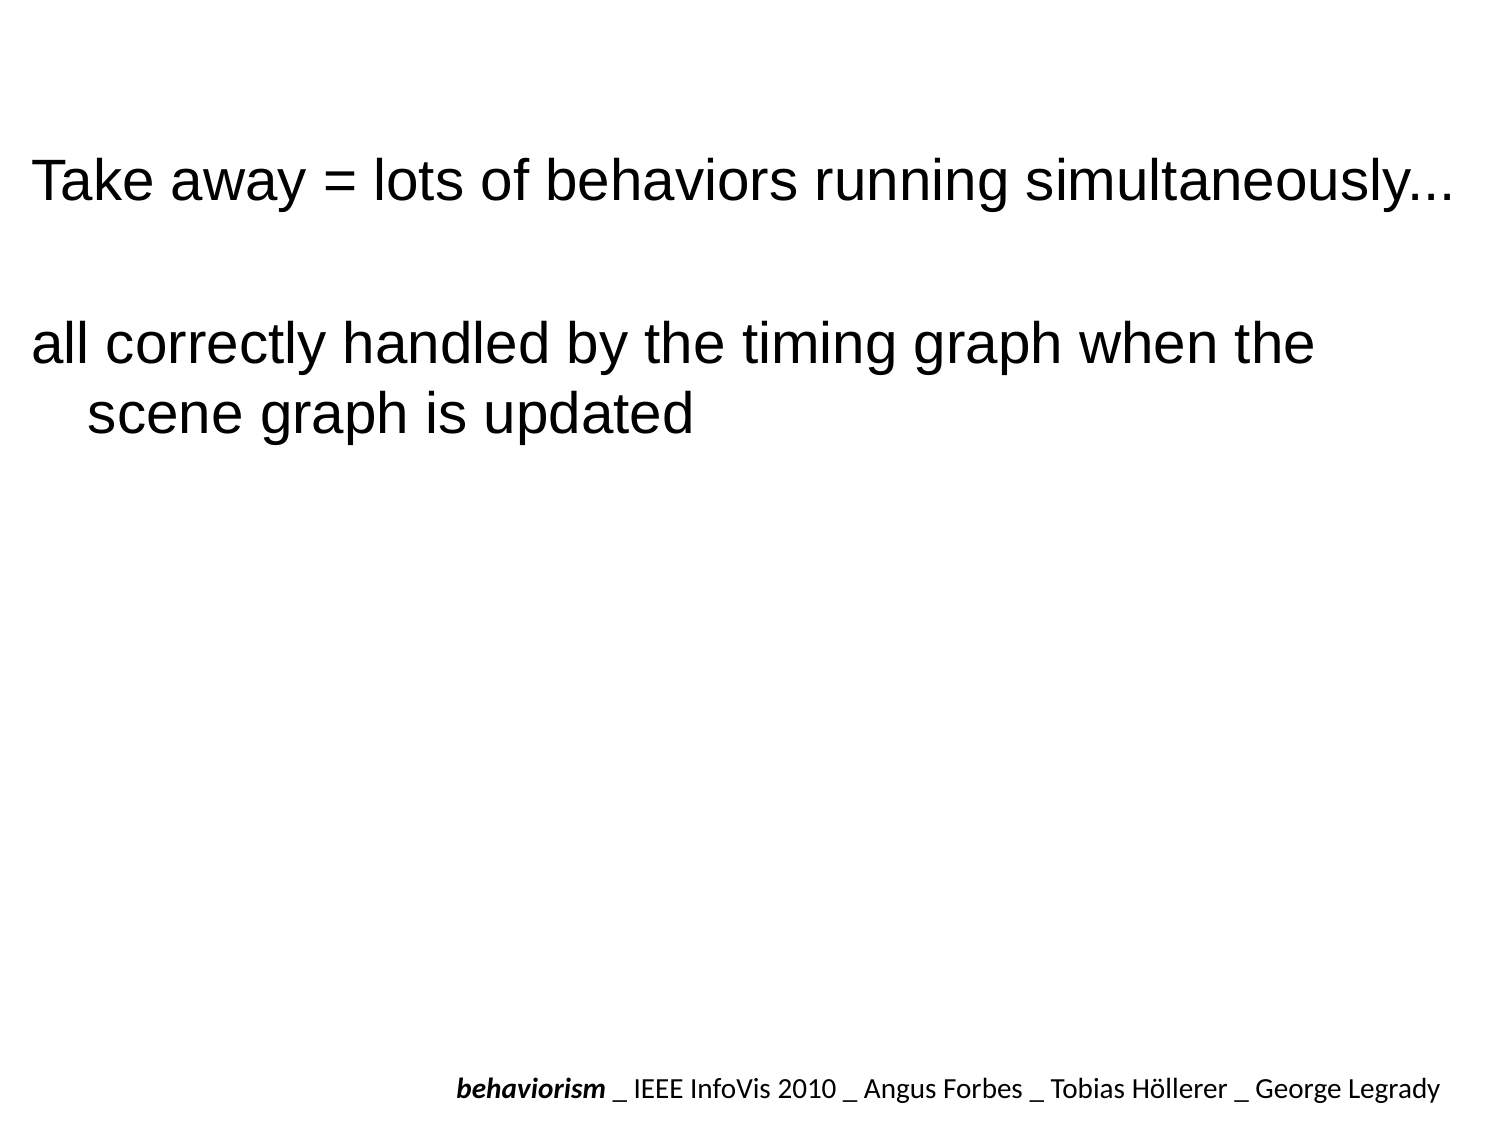

#
Take away = lots of behaviors running simultaneously...

all correctly handled by the timing graph when the scene graph is updated